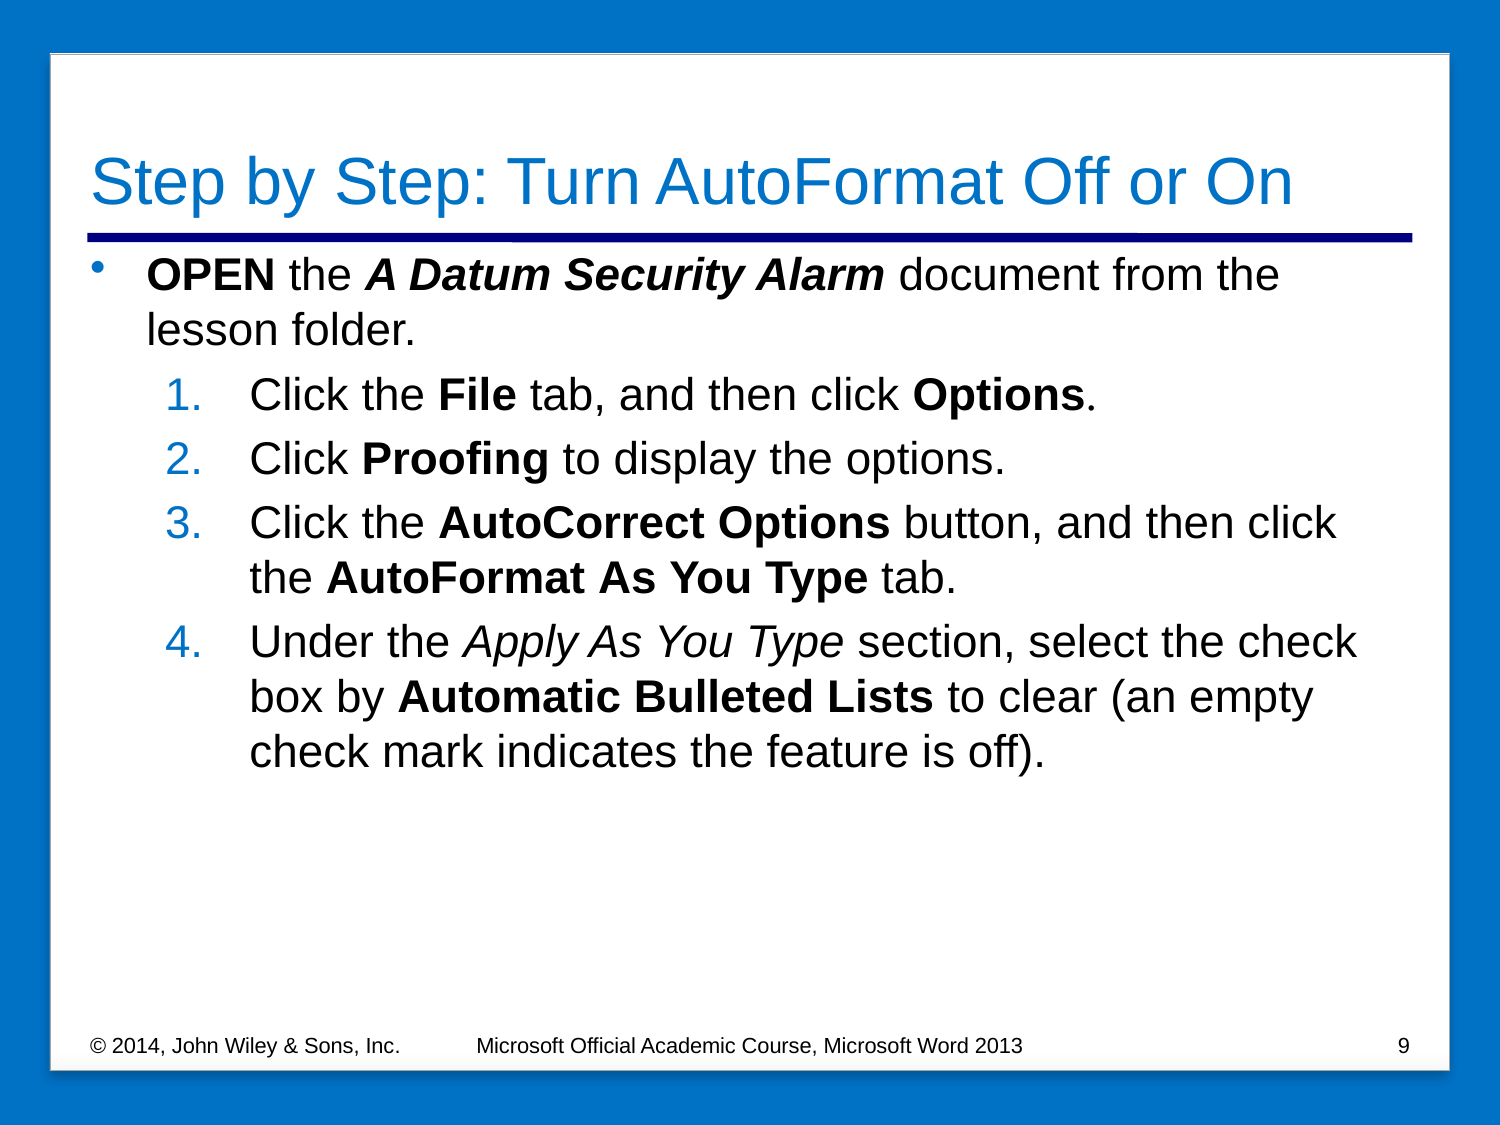

# Step by Step: Turn AutoFormat Off or On
OPEN the A Datum Security Alarm document from the lesson folder.
Click the File tab, and then click Options.
Click Proofing to display the options.
Click the AutoCorrect Options button, and then click the AutoFormat As You Type tab.
Under the Apply As You Type section, select the check box by Automatic Bulleted Lists to clear (an empty check mark indicates the feature is off).
© 2014, John Wiley & Sons, Inc.
Microsoft Official Academic Course, Microsoft Word 2013
9